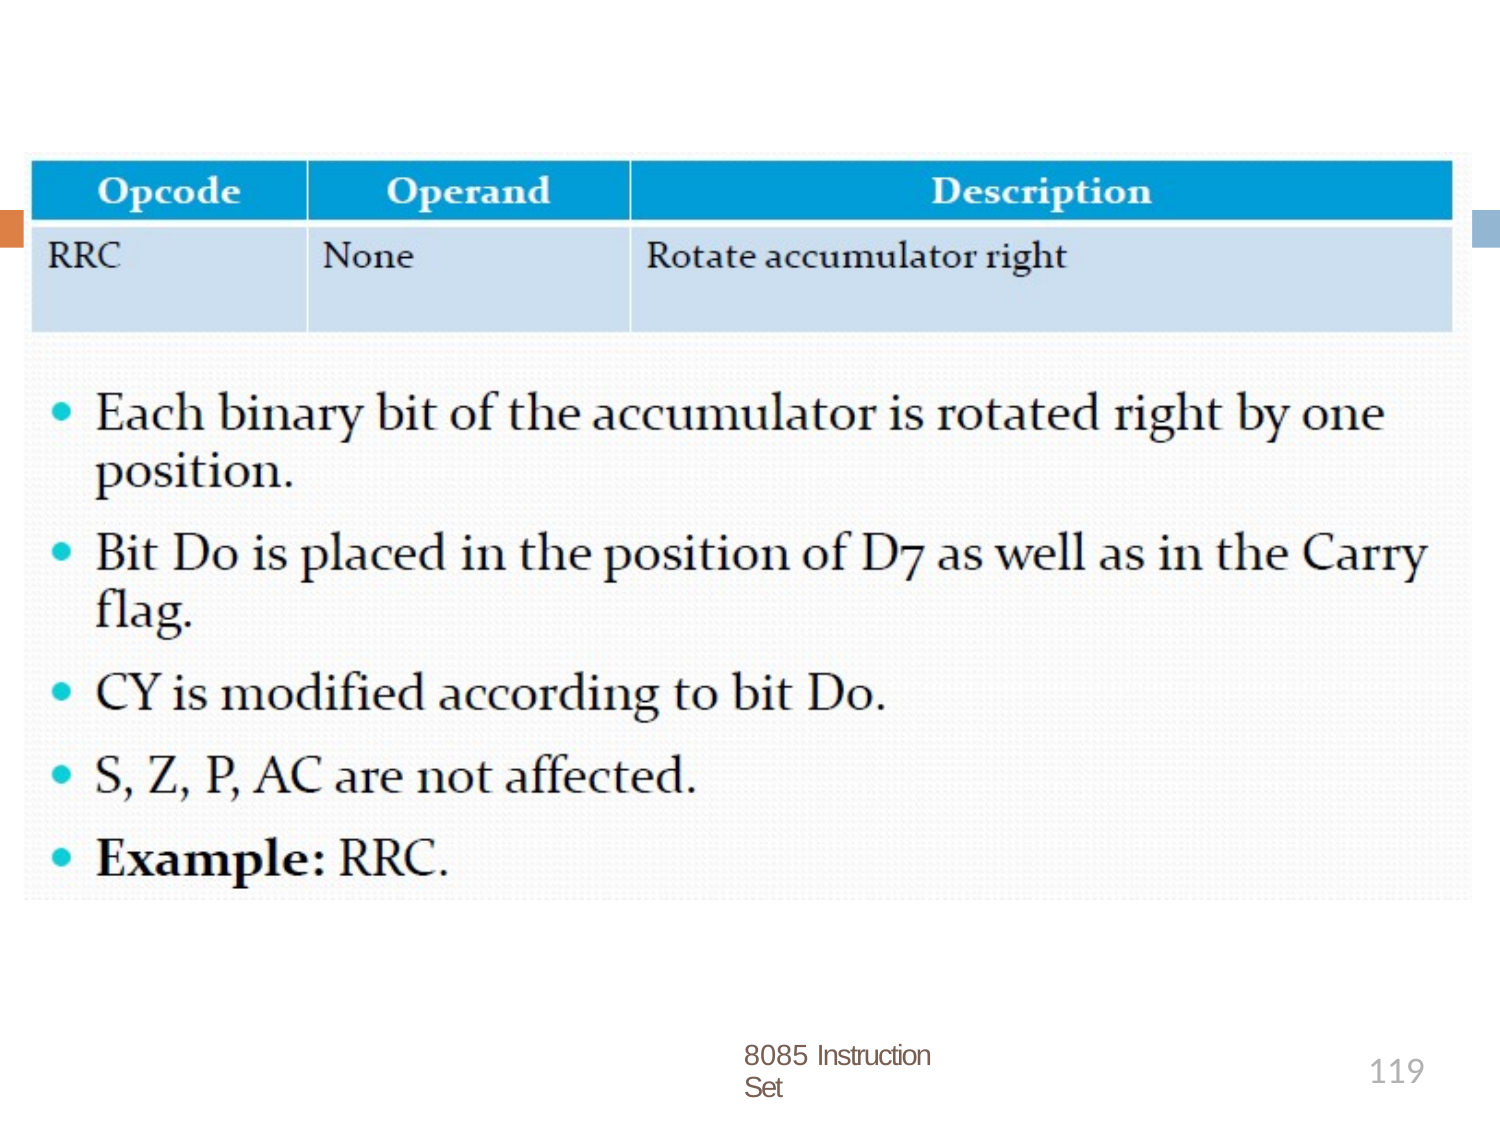

60
circular right shift
8085 Instruction Set
119